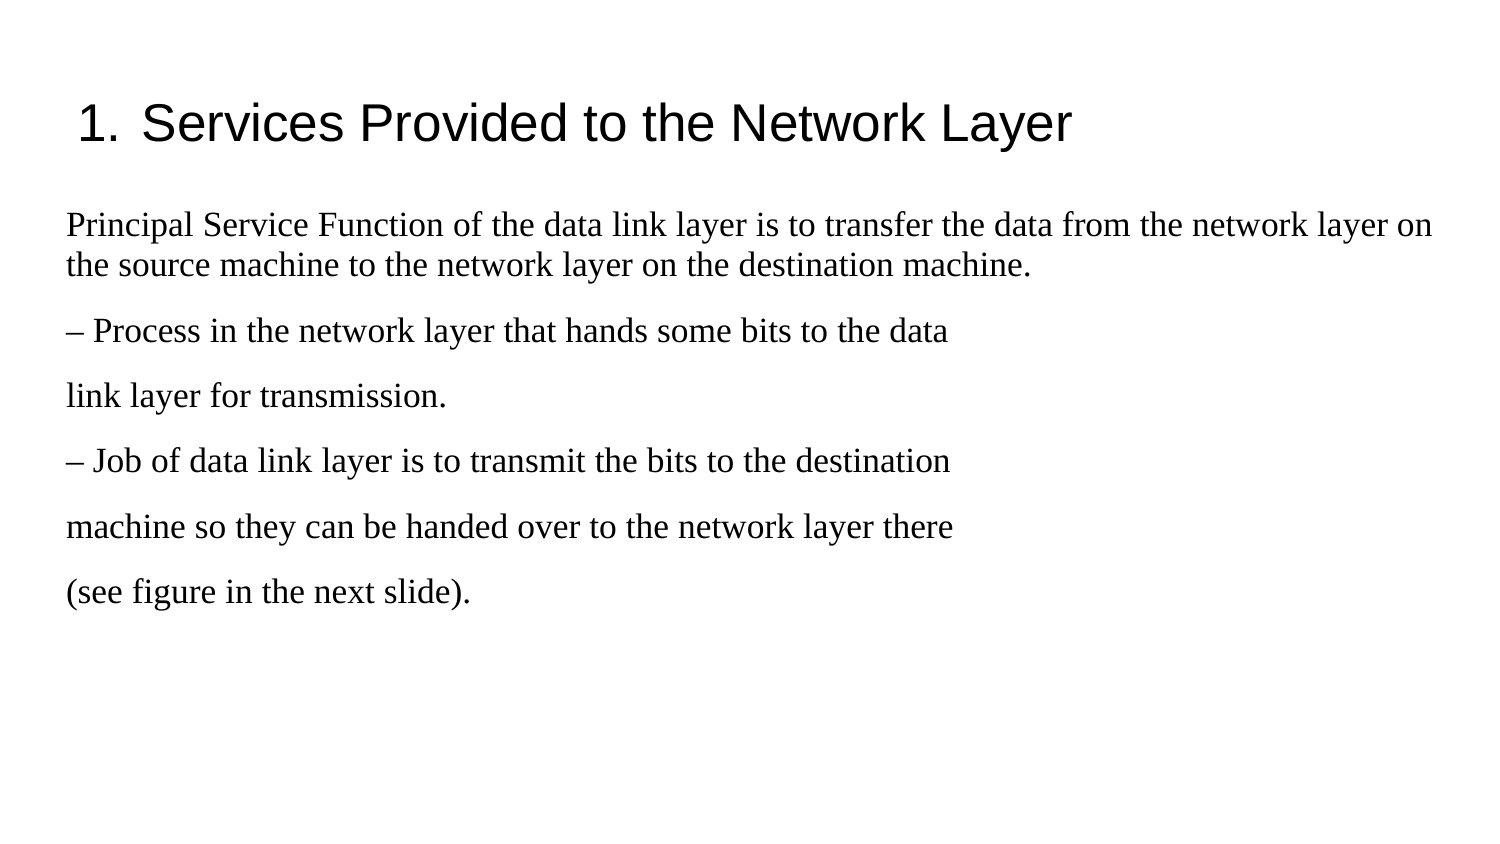

# Services Provided to the Network Layer
Principal Service Function of the data link layer is to transfer the data from the network layer on the source machine to the network layer on the destination machine.
– Process in the network layer that hands some bits to the data
link layer for transmission.
– Job of data link layer is to transmit the bits to the destination
machine so they can be handed over to the network layer there
(see figure in the next slide).